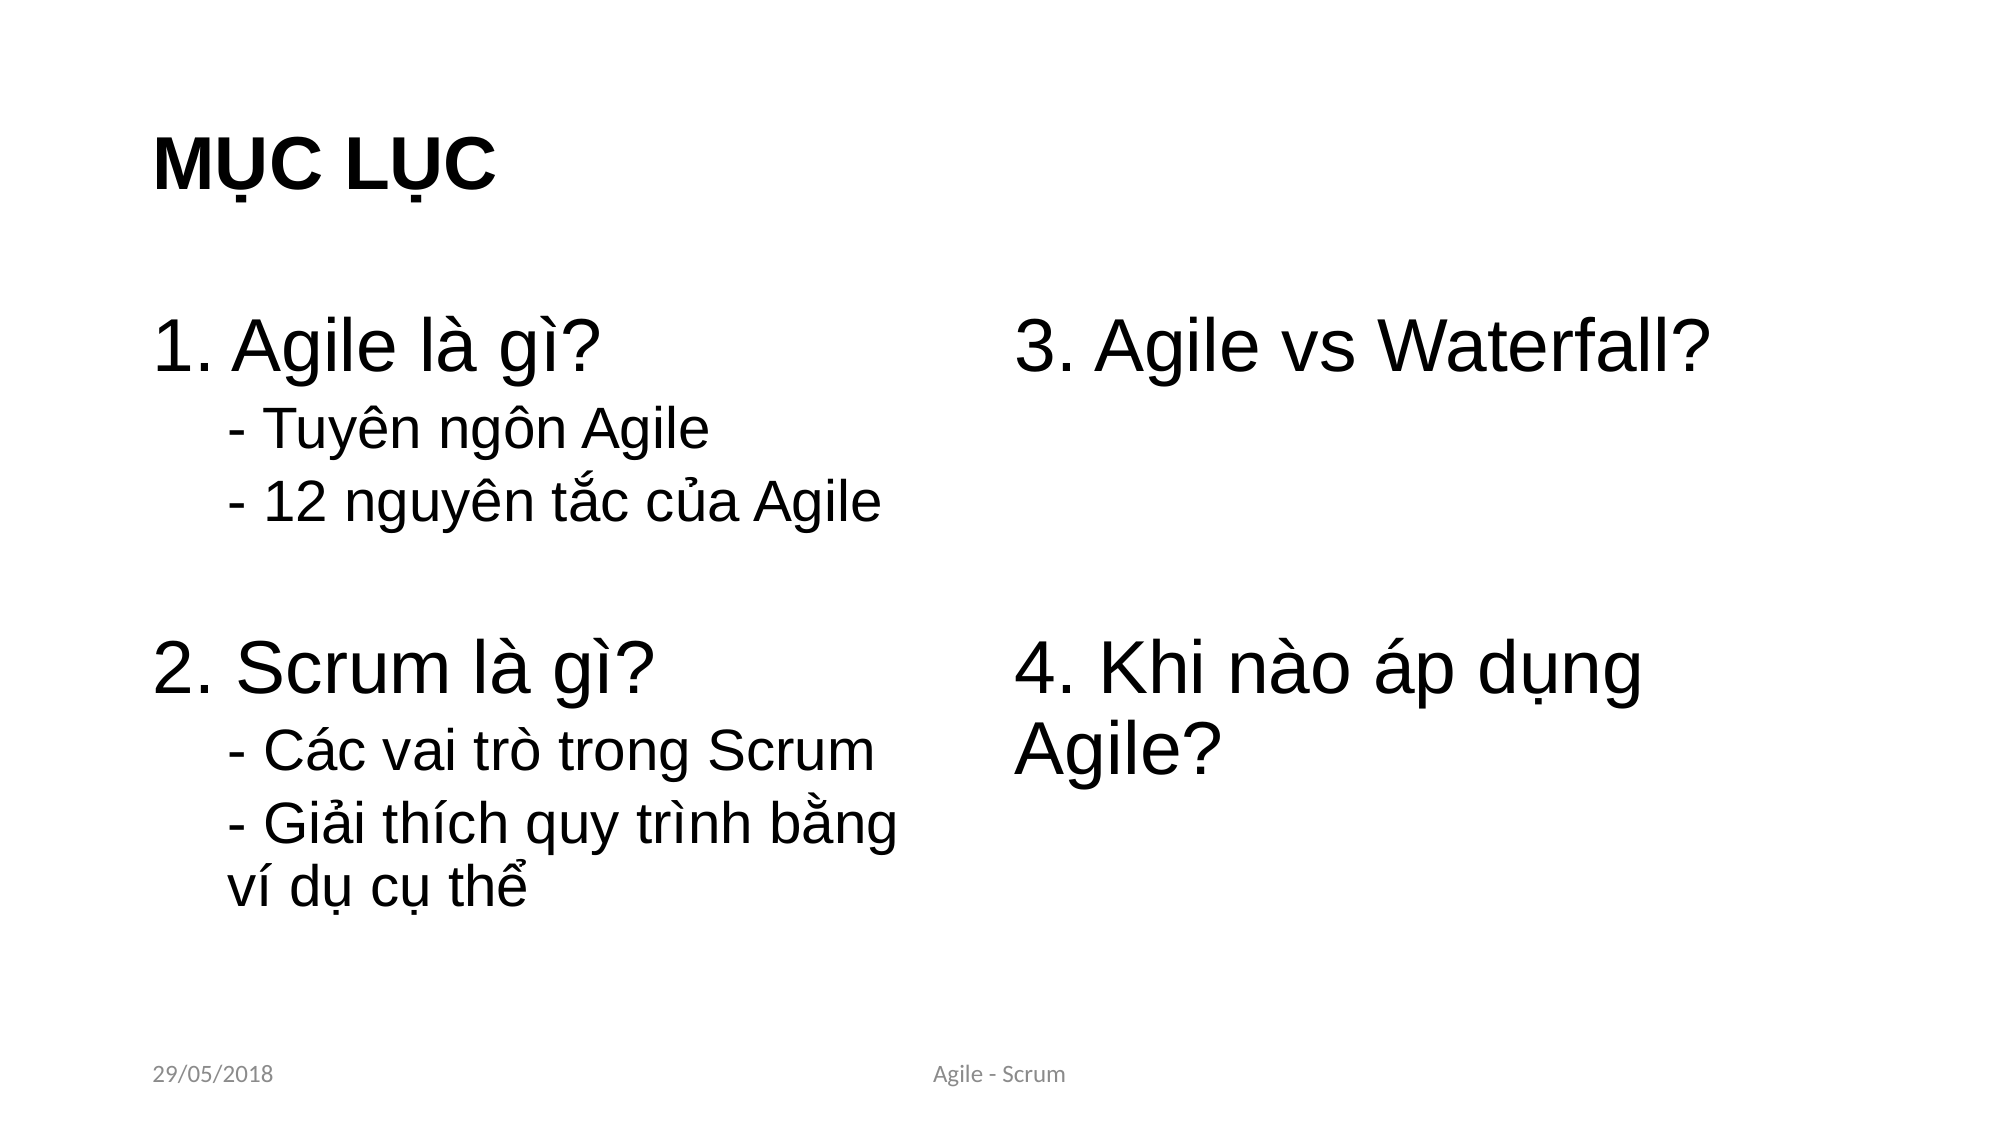

# MỤC LỤC
1. Agile là gì?
- Tuyên ngôn Agile
- 12 nguyên tắc của Agile

2. Scrum là gì?
- Các vai trò trong Scrum
- Giải thích quy trình bằng ví dụ cụ thể
3. Agile vs Waterfall?

4. Khi nào áp dụng Agile?

29/05/2018
Agile - Scrum